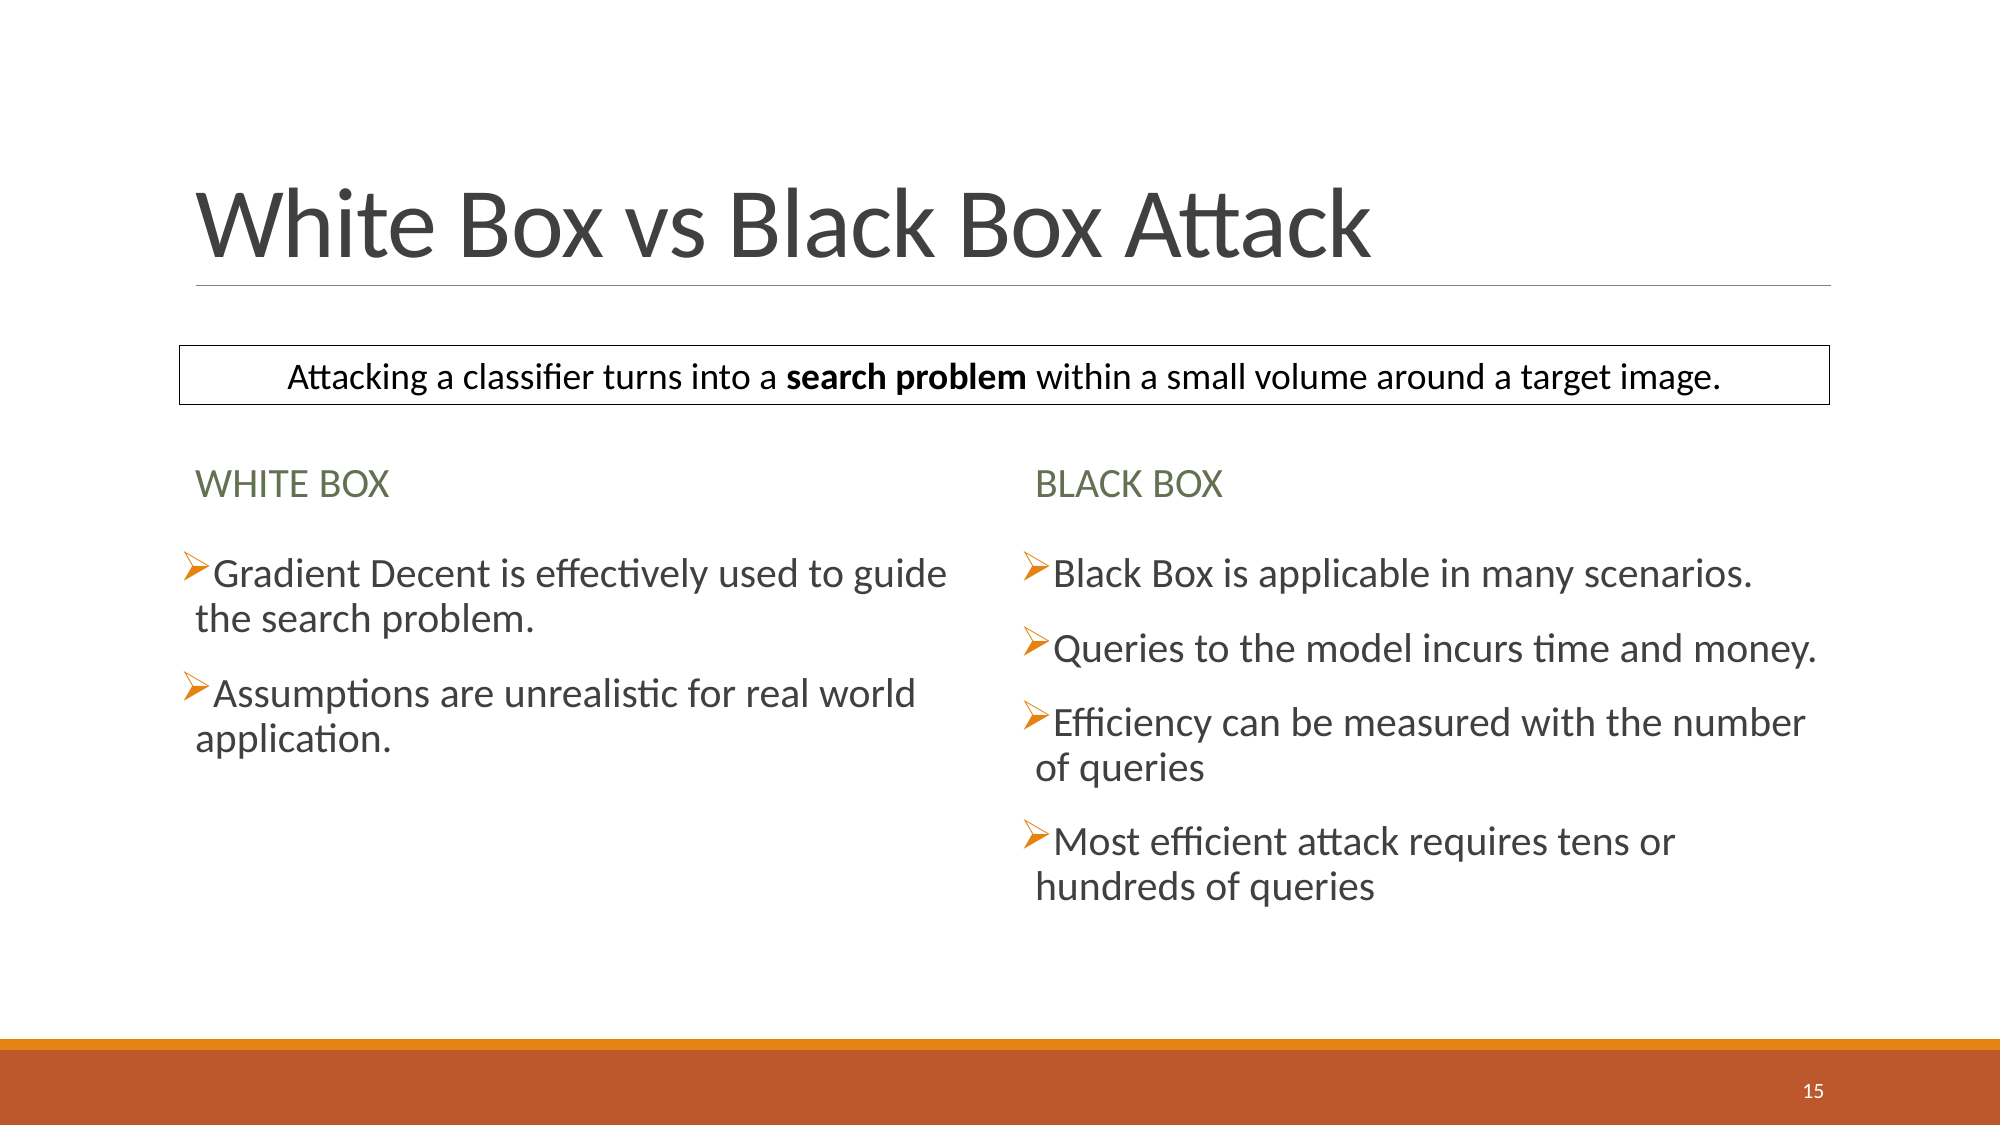

# White Box vs Black Box Attack
Attacking a classifier turns into a search problem within a small volume around a target image.
White Box
Black Box
Gradient Decent is effectively used to guide the search problem.
Assumptions are unrealistic for real world application.

Black Box is applicable in many scenarios.
Queries to the model incurs time and money.
Efficiency can be measured with the number of queries
Most efficient attack requires tens or hundreds of queries

15